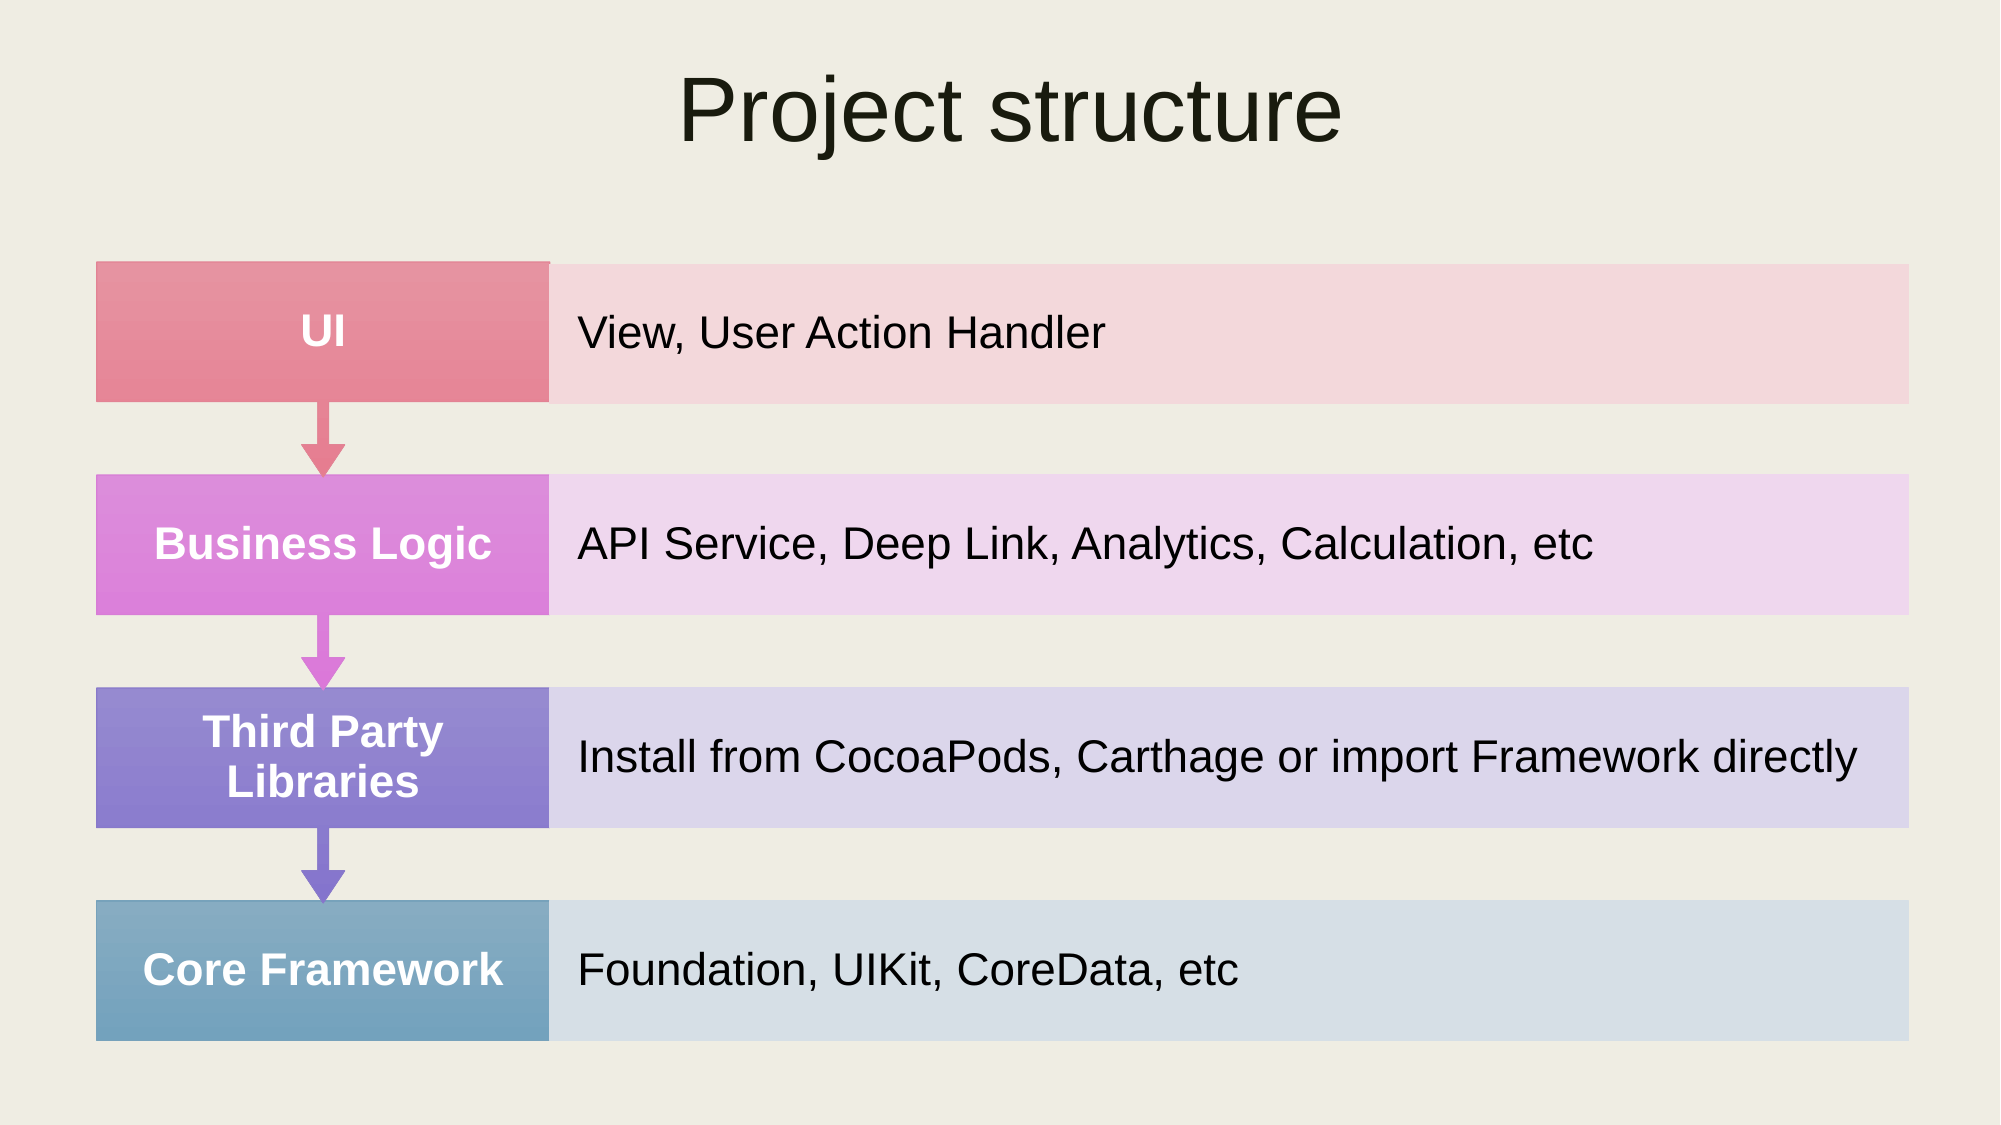

# Project structure

UI
View, User Action Handler
Business Logic
API Service, Deep Link, Analytics, Calculation, etc
Third Party Libraries
Install from CocoaPods, Carthage or import Framework directly

Core Framework
Foundation, UIKit, CoreData, etc